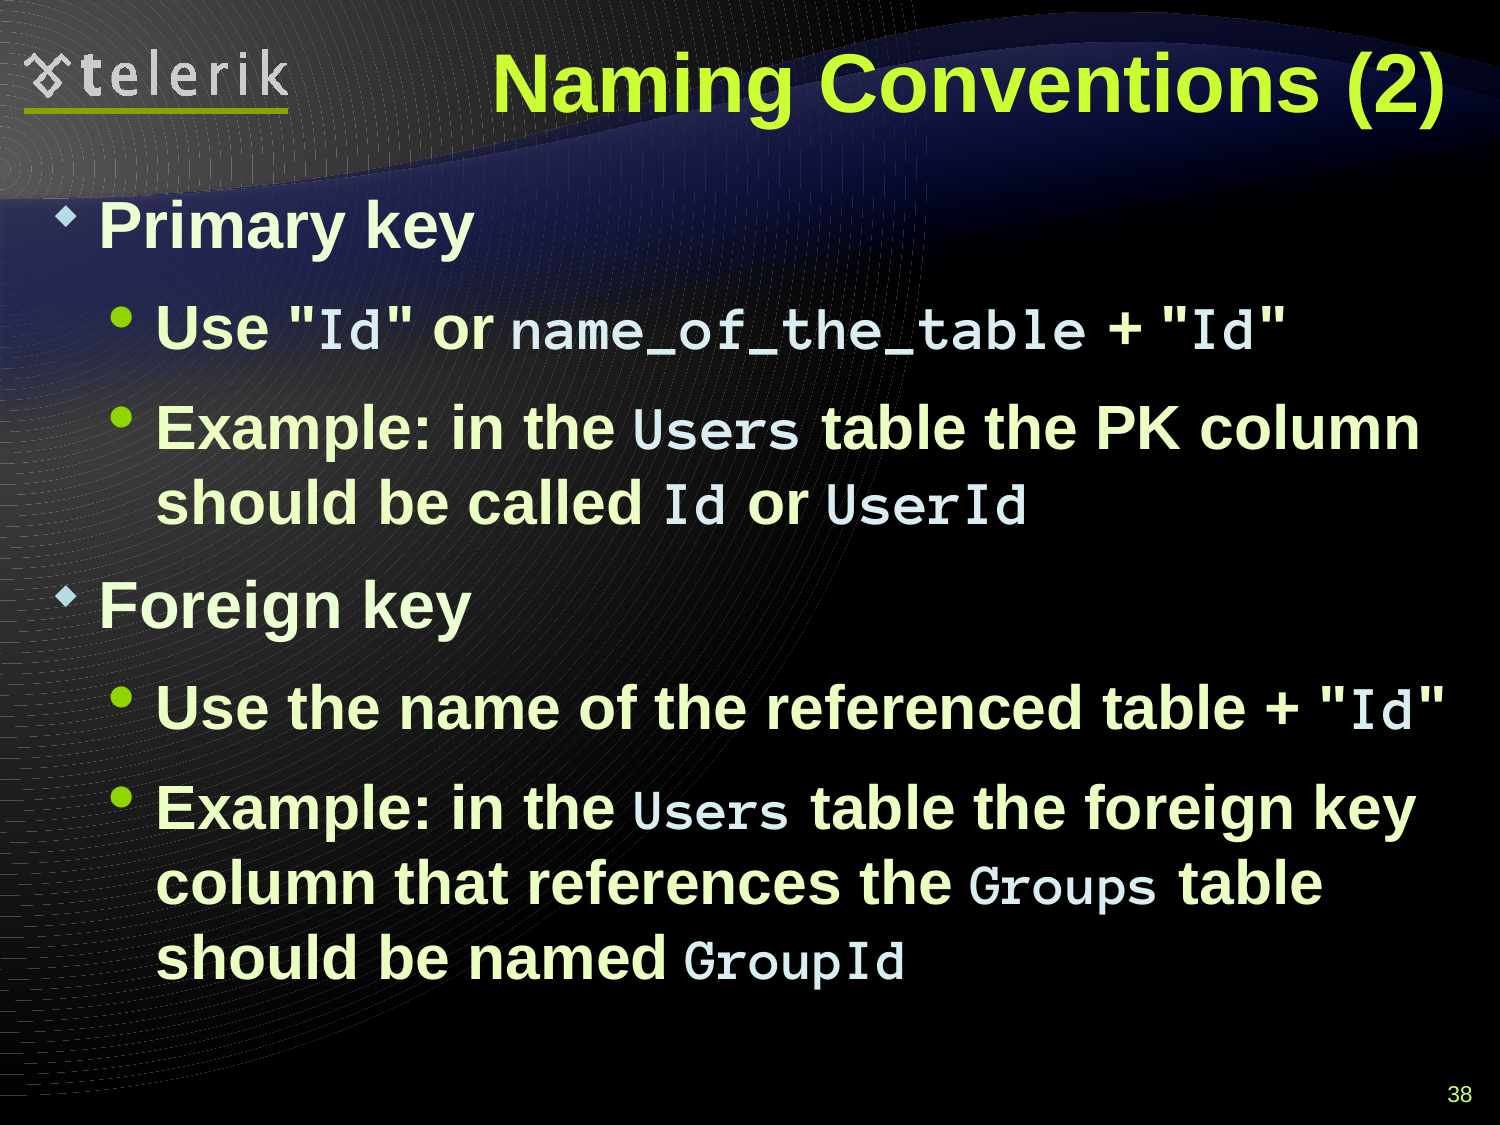

# Naming Conventions (2)
Primary key
Use "Id" or name_of_the_table + "Id"
Example: in the Users table the PK column should be called Id or UserId
Foreign key
Use the name of the referenced table + "Id"
Example: in the Users table the foreign key column that references the Groups table should be named GroupId
38